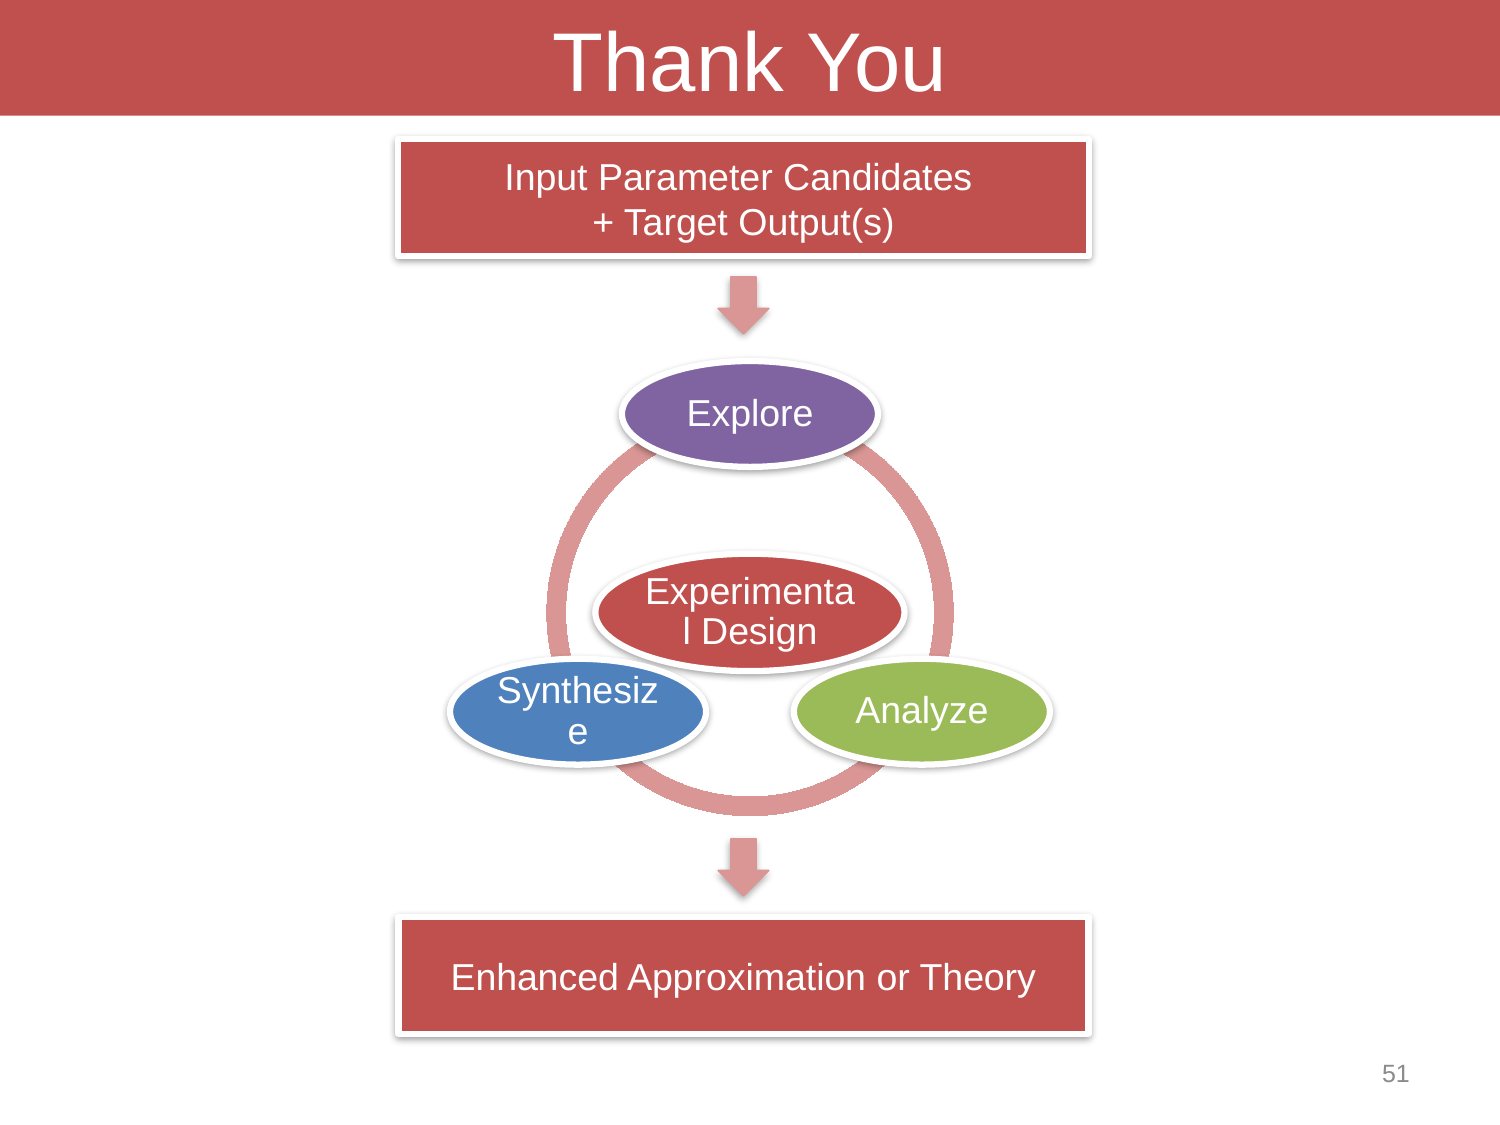

# Thank You
Input Parameter Candidates
+ Target Output(s)

Experimental Design
Explore
Analyze
Synthesize

Enhanced Approximation or Theory
51